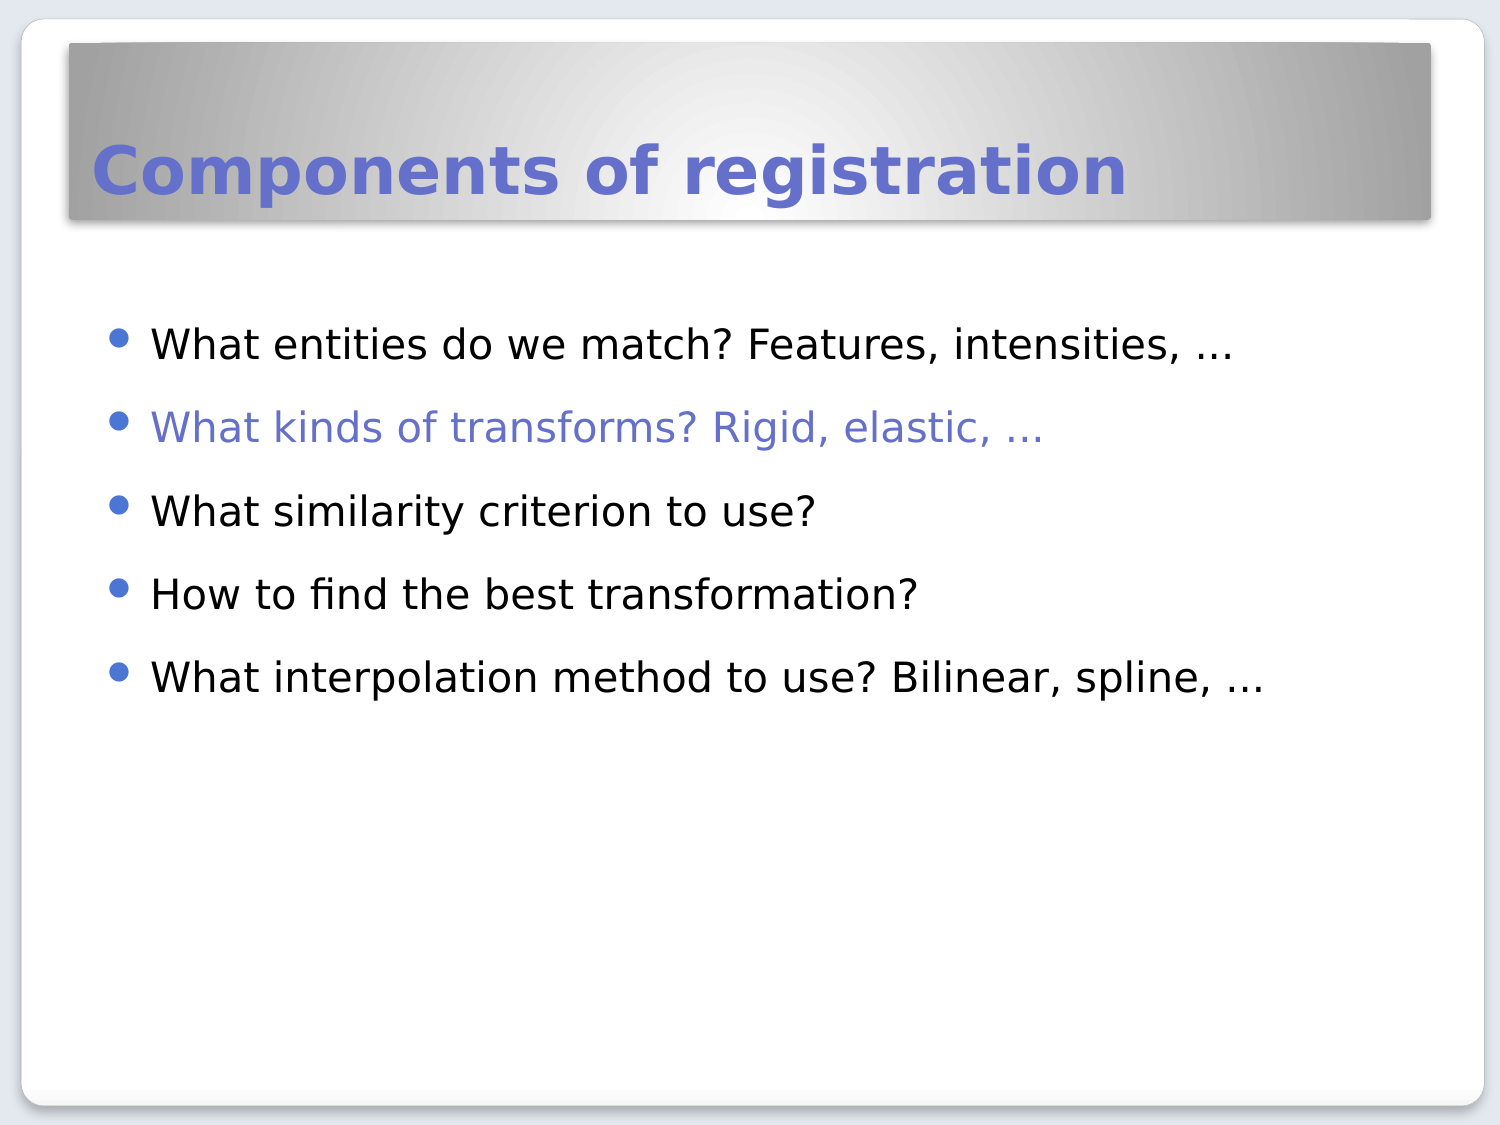

# Components of registration
What entities do we match? Features, intensities, ...
What kinds of transforms? Rigid, elastic, ...
What similarity criterion to use?
How to find the best transformation?
What interpolation method to use? Bilinear, spline, ...